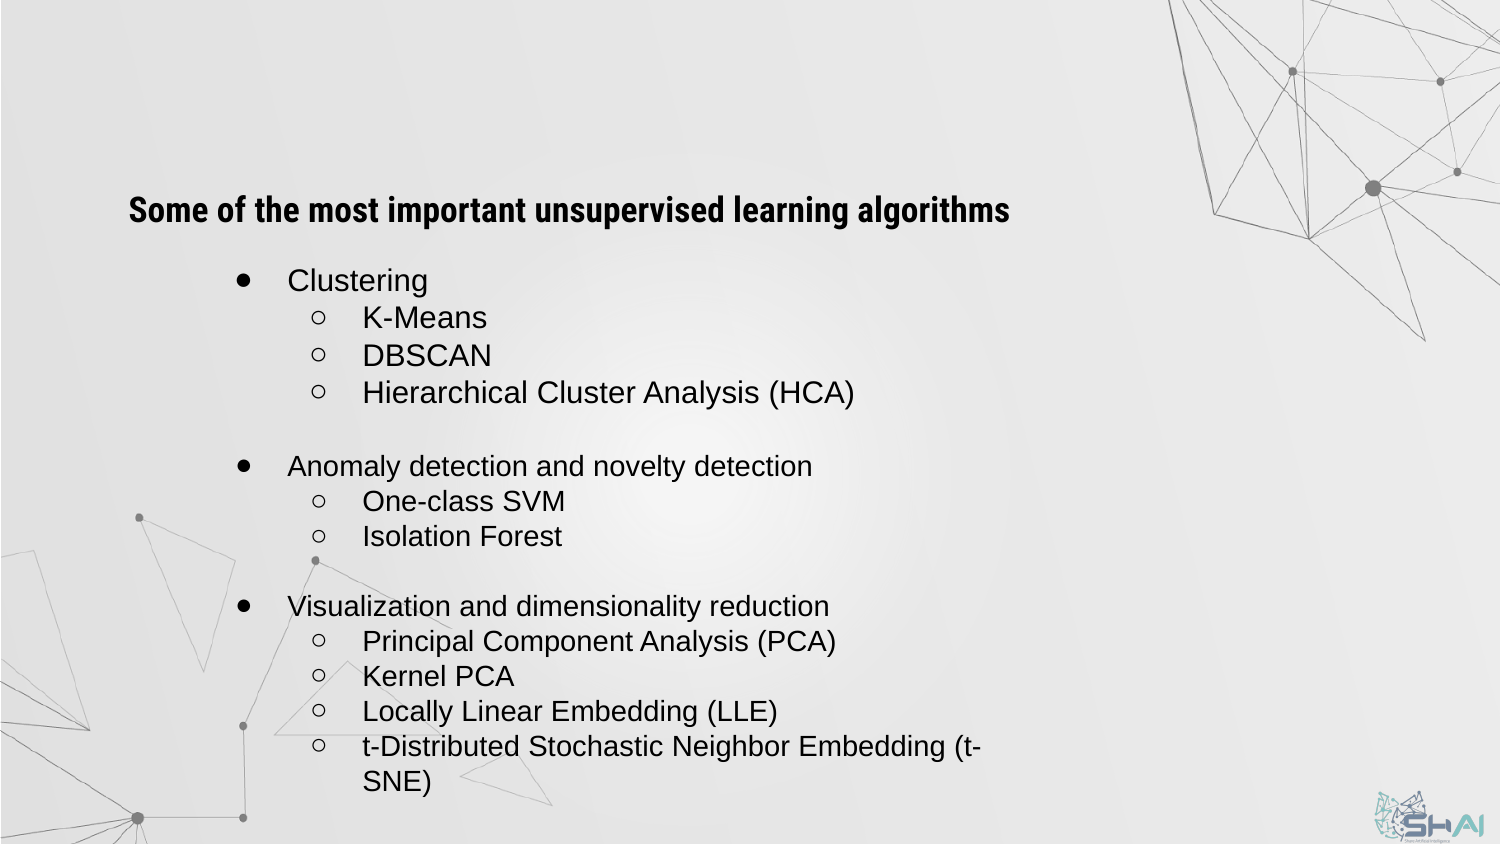

Some of the most important unsupervised learning algorithms
Clustering
K-Means
DBSCAN
Hierarchical Cluster Analysis (HCA)

Anomaly detection and novelty detection
One-class SVM
Isolation Forest

Visualization and dimensionality reduction
Principal Component Analysis (PCA)
Kernel PCA
Locally Linear Embedding (LLE)
t-Distributed Stochastic Neighbor Embedding (t-SNE)